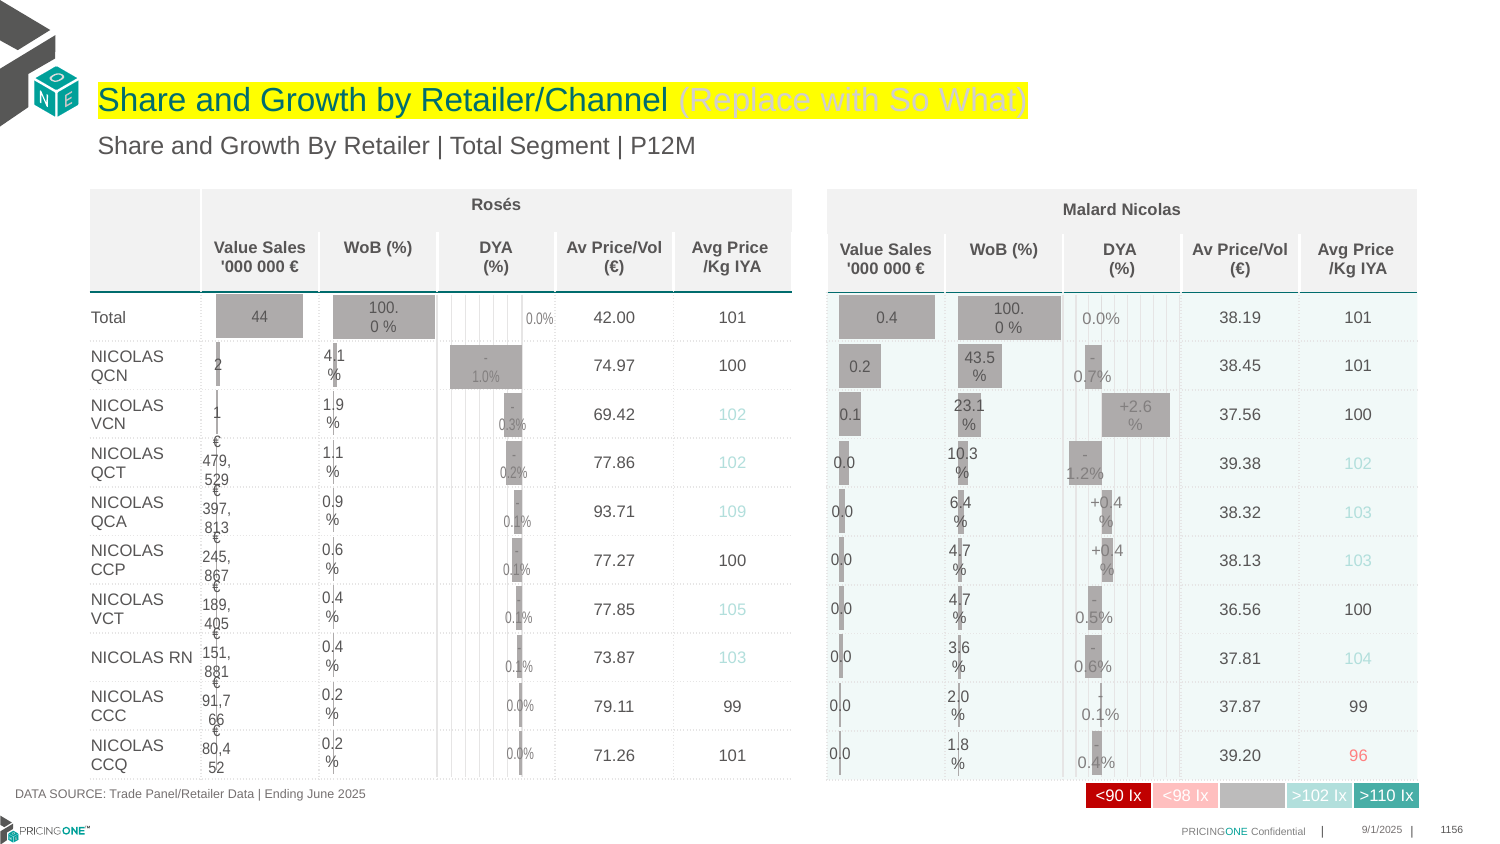

# Share and Growth by Retailer/Channel (Replace with So What)
Share and Growth By Retailer | Total Segment | P12M
|  | Rosés | Total Category |  |  |  |
| --- | --- | --- | --- | --- | --- |
|  | Value Sales '000 000 € | WoB (%) | DYA (%) | Av Price/Vol (€) | Avg Price /Kg IYA |
| Total |  |  |  | 42.00 | 101 |
| NICOLAS QCN |  |  |  | 74.97 | 100 |
| NICOLAS VCN |  |  |  | 69.42 | 102 |
| NICOLAS QCT |  |  |  | 77.86 | 102 |
| NICOLAS QCA |  |  |  | 93.71 | 109 |
| NICOLAS CCP |  |  |  | 77.27 | 100 |
| NICOLAS VCT |  |  |  | 77.85 | 105 |
| NICOLAS RN |  |  |  | 73.87 | 103 |
| NICOLAS CCC |  |  |  | 79.11 | 99 |
| NICOLAS CCQ |  |  |  | 71.26 | 101 |
| Malard Nicolas | Client |  |  |  |
| --- | --- | --- | --- | --- |
| Value Sales '000 000 € | WoB (%) | DYA (%) | Av Price/Vol (€) | Avg Price /Kg IYA |
|  |  |  | 38.19 | 101 |
|  |  |  | 38.45 | 101 |
|  |  |  | 37.56 | 100 |
|  |  |  | 39.38 | 102 |
|  |  |  | 38.32 | 103 |
|  |  |  | 38.13 | 103 |
|  |  |  | 36.56 | 100 |
|  |  |  | 37.81 | 104 |
|  |  |  | 37.87 | 99 |
|  |  |  | 39.20 | 96 |

### Chart

| Category | Value Sales |
|---|---|
| Grand Total | 43921471.0 |
| NICOLAS QCN | 1811839.0 |
| NICOLAS VCN | 840102.0 |
| NICOLAS QCT | 479529.0 |
| NICOLAS QCA | 397813.0 |
| NICOLAS CCP | 245867.0 |
| NICOLAS VCT | 189405.0 |
| NICOLAS RN | 151881.0 |
| NICOLAS CCC | 91766.0 |
| NICOLAS CCQ | 80452.0 |

### Chart

| Category | Trade WoB % |
|---|---|
| Grand Total | 1.0 |
| NICOLAS QCN | 0.0413 |
| NICOLAS VCN | 0.0191 |
| NICOLAS QCT | 0.0109 |
| NICOLAS QCA | 0.0091 |
| NICOLAS CCP | 0.0056 |
| NICOLAS VCT | 0.0043 |
| NICOLAS RN | 0.0035 |
| NICOLAS CCC | 0.0021 |
| NICOLAS CCQ | 0.0018 |

### Chart

| Category | Value Sales |
|---|---|
| Grand Total | 415089.0 |
| NICOLAS QCN | 180357.0 |
| NICOLAS VCN | 95729.0 |
| NICOLAS QCT | 42644.0 |
| NICOLAS QCA | 26712.0 |
| NICOLAS CCP | 19484.0 |
| NICOLAS VCT | 19487.0 |
| NICOLAS RN | 15087.0 |
| NICOLAS CCC | 8180.0 |
| NICOLAS CCQ | 7409.0 |

### Chart

| Category | Trade WoB % |
|---|---|
| Grand Total | 1.0 |
| NICOLAS QCN | 0.4345 |
| NICOLAS VCN | 0.2306 |
| NICOLAS QCT | 0.1027 |
| NICOLAS QCA | 0.0644 |
| NICOLAS CCP | 0.0469 |
| NICOLAS VCT | 0.0469 |
| NICOLAS RN | 0.0363 |
| NICOLAS CCC | 0.0197 |
| NICOLAS CCQ | 0.0178 |

### Chart

| Category | Trade WoB % DYA |
|---|---|
| Grand Total | 0.0 |
| NICOLAS QCN | -0.010099999999999998 |
| NICOLAS VCN | -0.0026000000000000016 |
| NICOLAS QCT | -0.0022000000000000006 |
| NICOLAS QCA | -0.0011999999999999997 |
| NICOLAS CCP | -0.0014000000000000002 |
| NICOLAS VCT | -0.0008000000000000004 |
| NICOLAS RN | -0.0006999999999999997 |
| NICOLAS CCC | -0.0004000000000000002 |
| NICOLAS CCQ | -0.0004000000000000002 |

### Chart

| Category | Trade WoB % DYA |
|---|---|
| Grand Total | 0.0 |
| NICOLAS QCN | -0.006599999999999995 |
| NICOLAS VCN | 0.026400000000000007 |
| NICOLAS QCT | -0.012399999999999994 |
| NICOLAS QCA | 0.003799999999999998 |
| NICOLAS CCP | 0.004499999999999997 |
| NICOLAS VCT | -0.005400000000000002 |
| NICOLAS RN | -0.0063 |
| NICOLAS CCC | -0.0005999999999999998 |
| NICOLAS CCQ | -0.003599999999999999 |
DATA SOURCE: Trade Panel/Retailer Data | Ending June 2025
| <90 Ix | <98 Ix |  | >102 Ix | >110 Ix |
| --- | --- | --- | --- | --- |

9/1/2025
1156